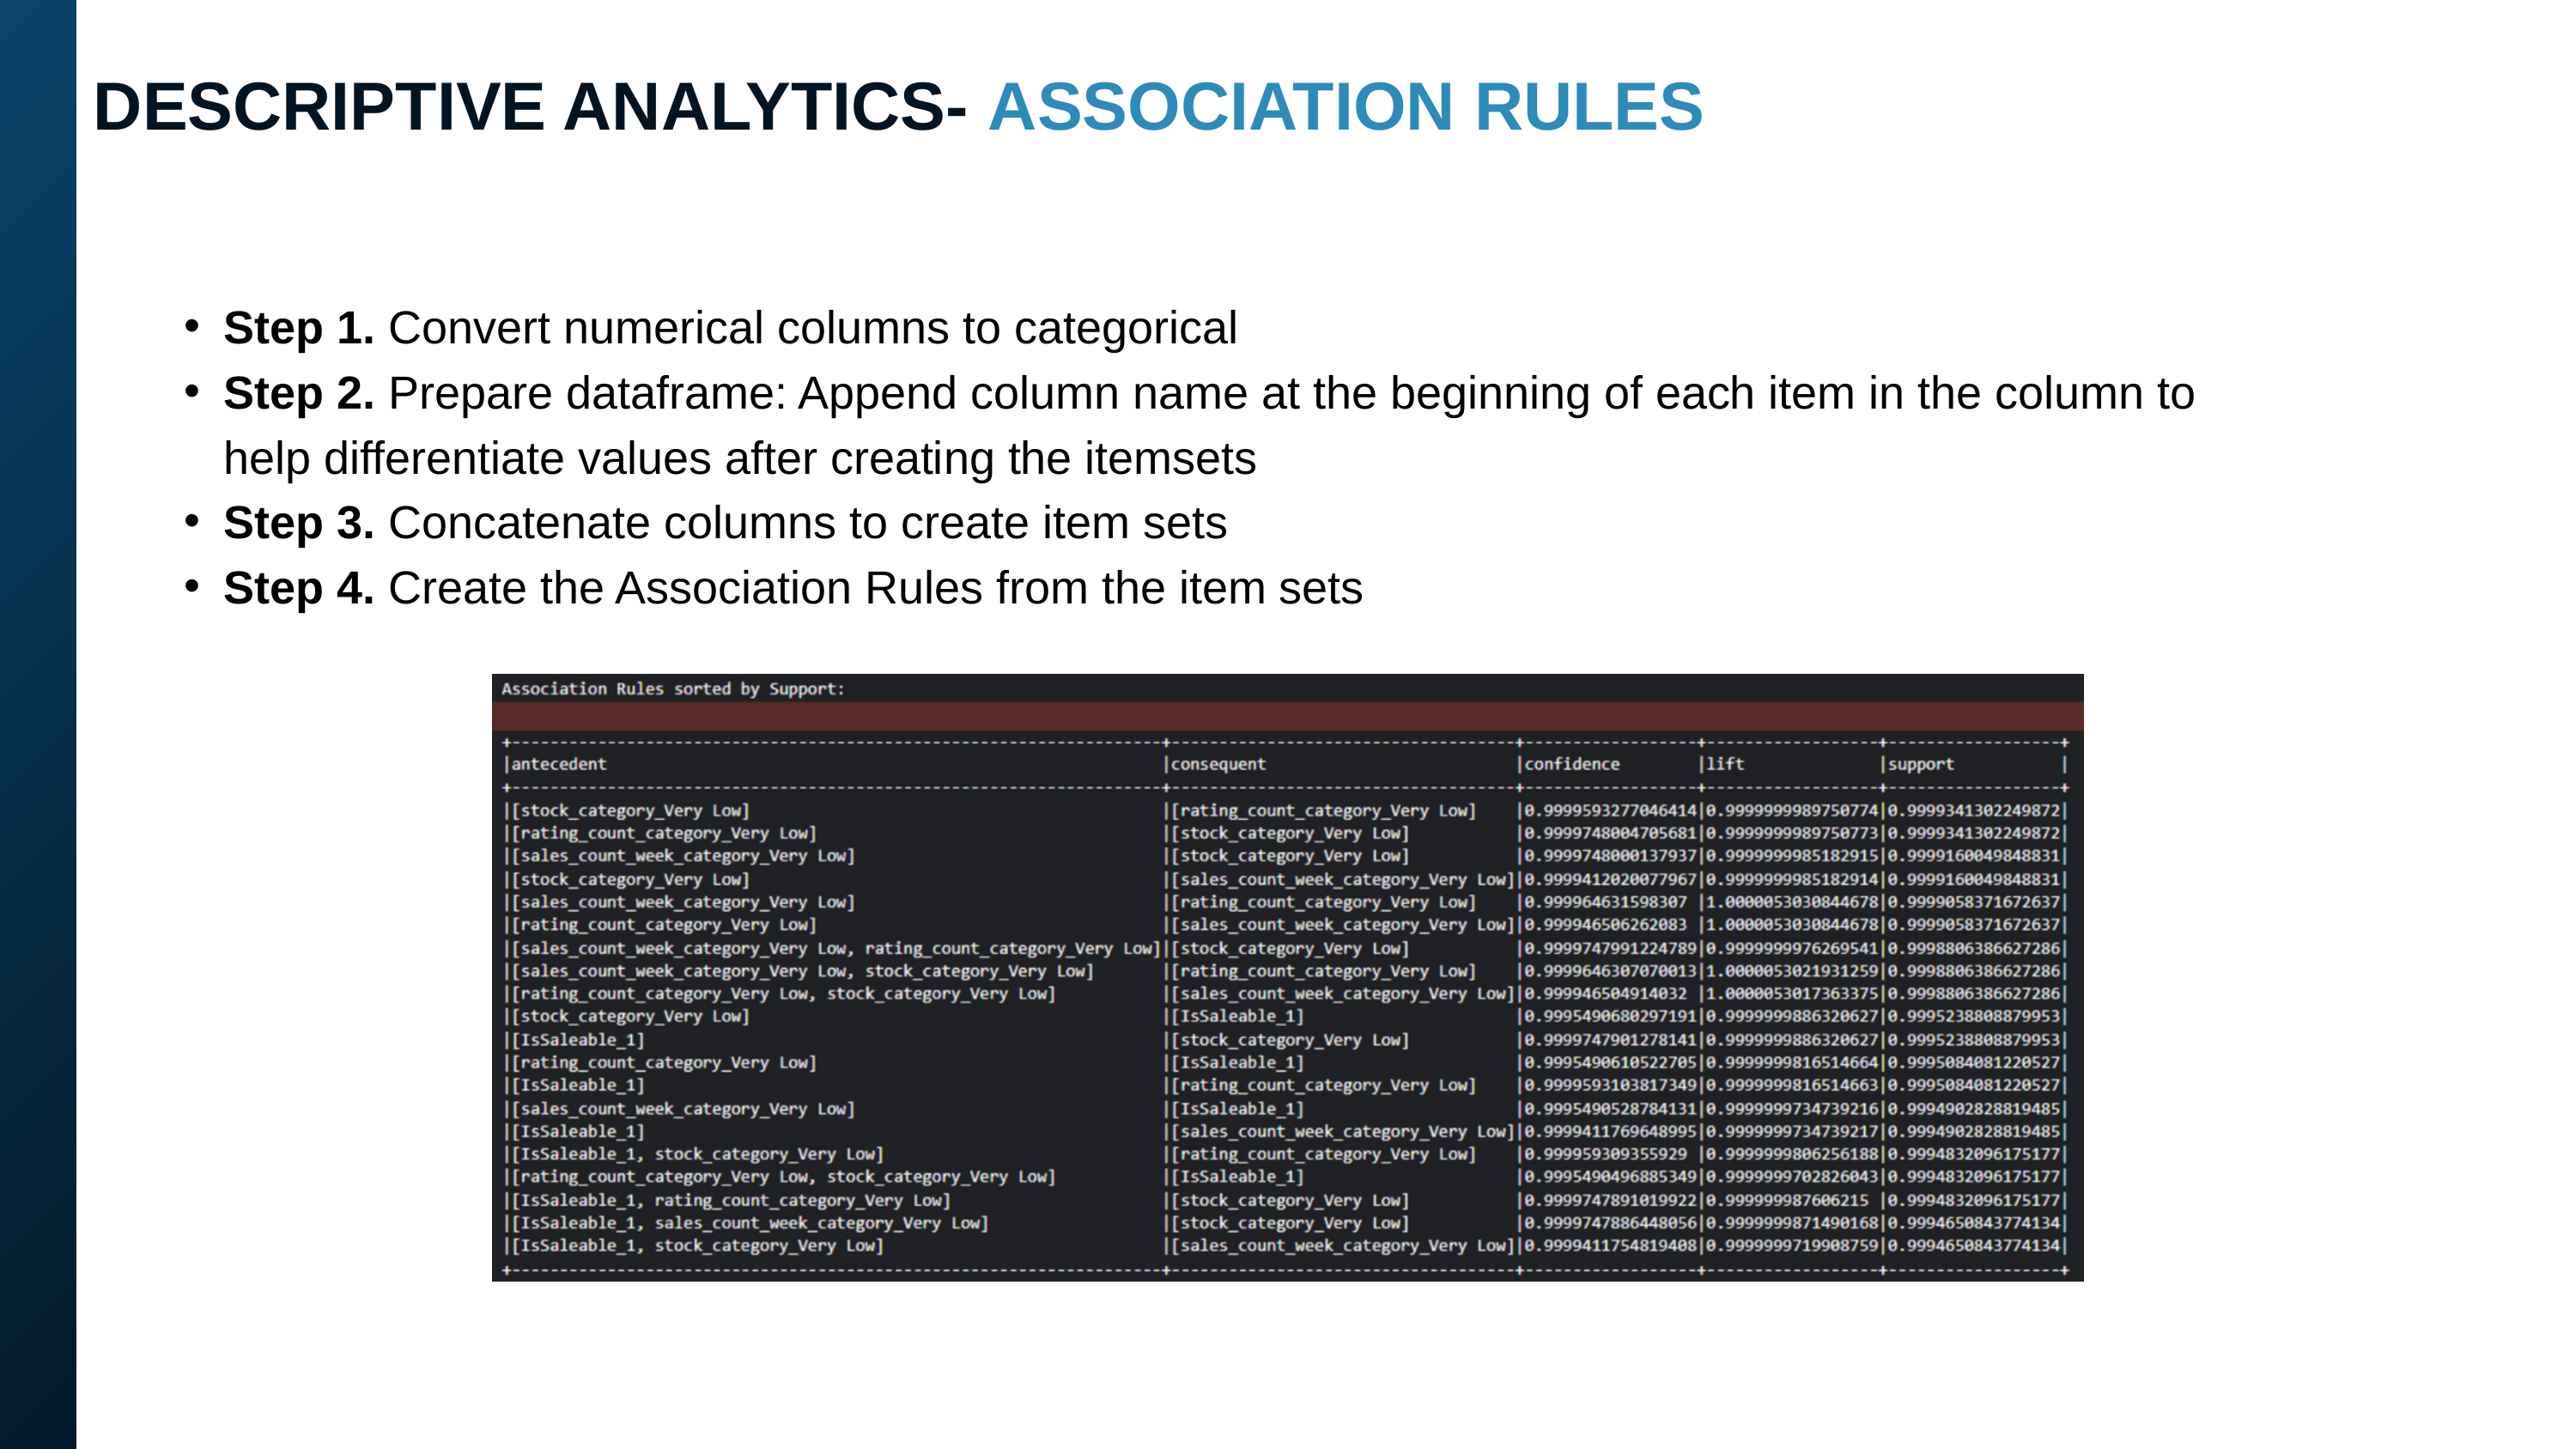

DESCRIPTIVE ANALYTICS- ASSOCIATION RULES
Step 1. Convert numerical columns to categorical
Step 2. Prepare dataframe: Append column name at the beginning of each item in the column to help differentiate values after creating the itemsets
Step 3. Concatenate columns to create item sets
Step 4. Create the Association Rules from the item sets